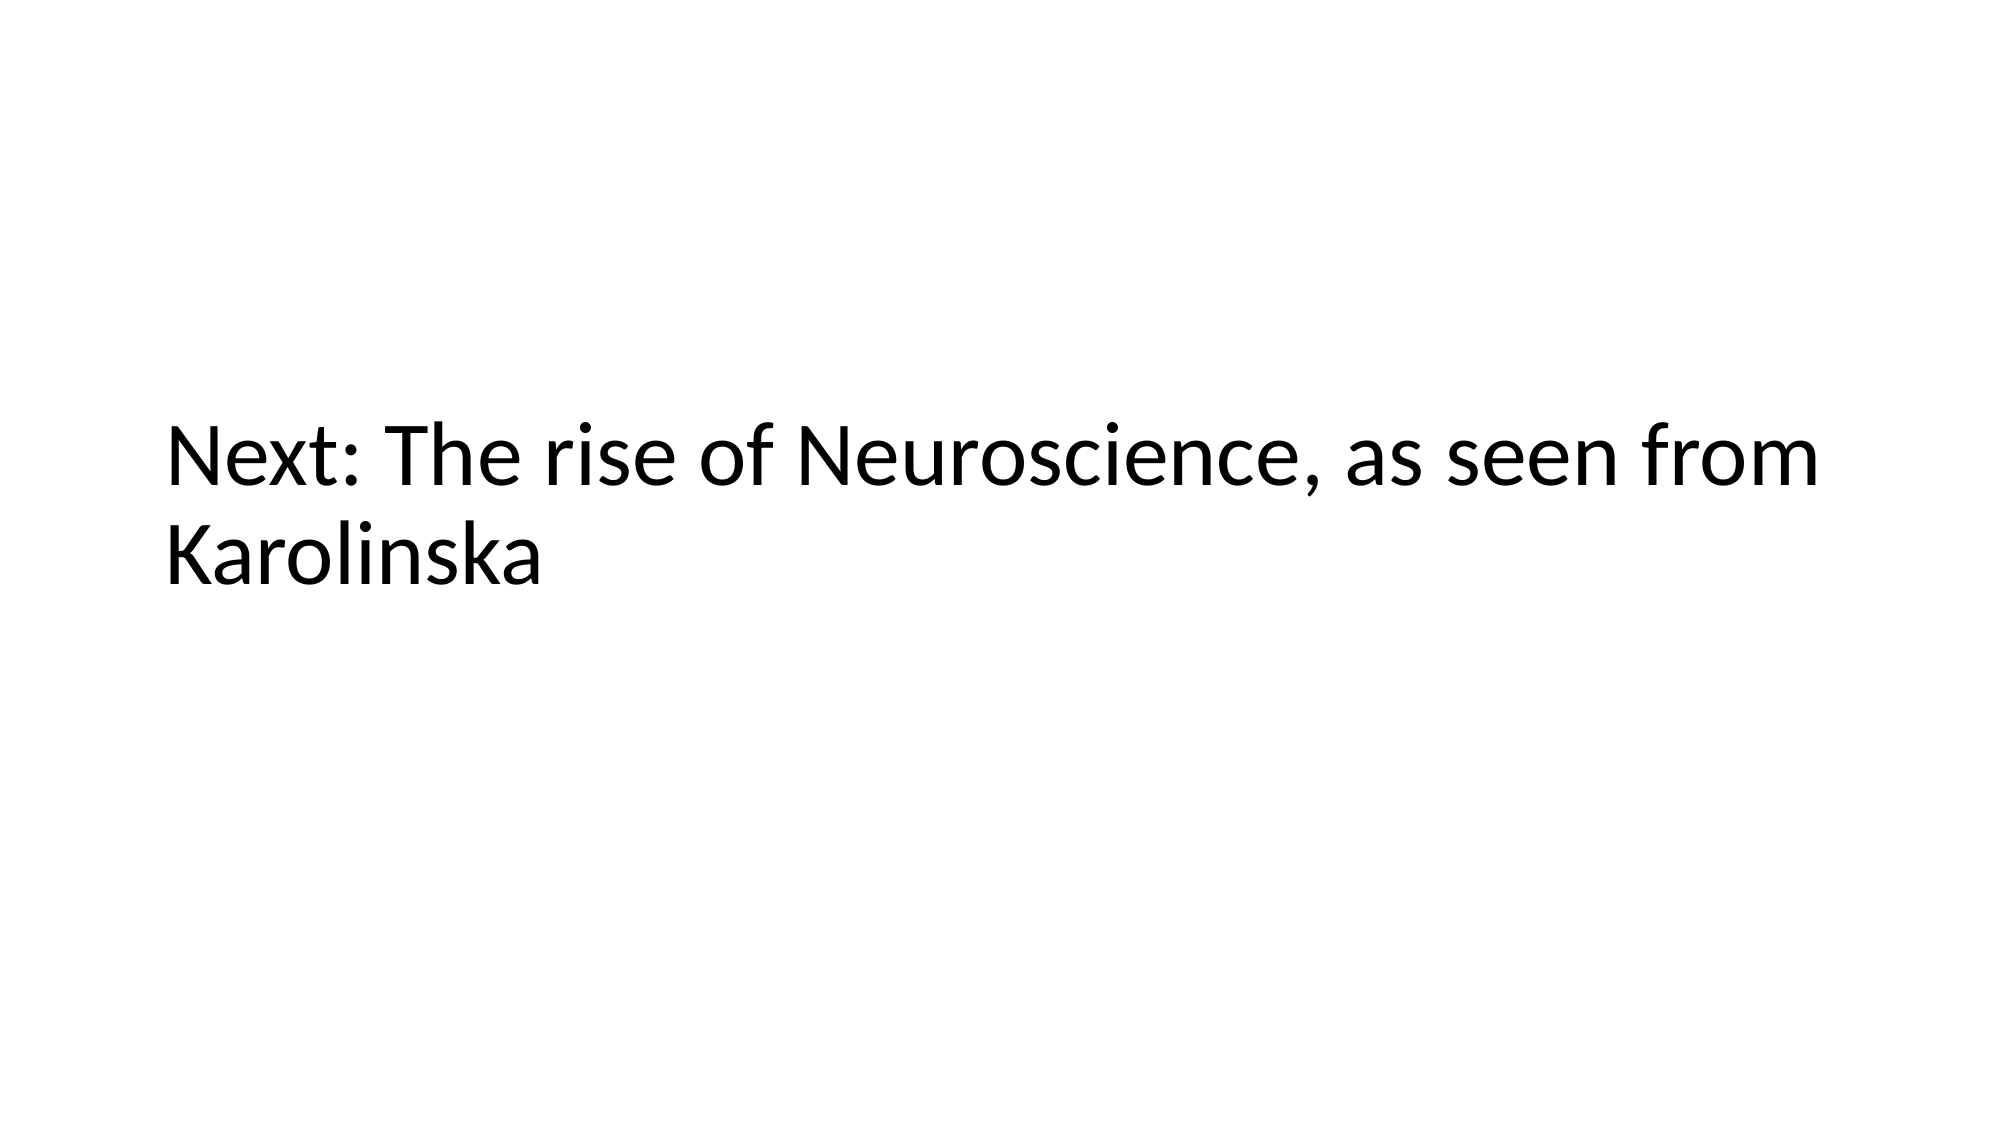

# Next: The rise of Neuroscience, as seen from Karolinska